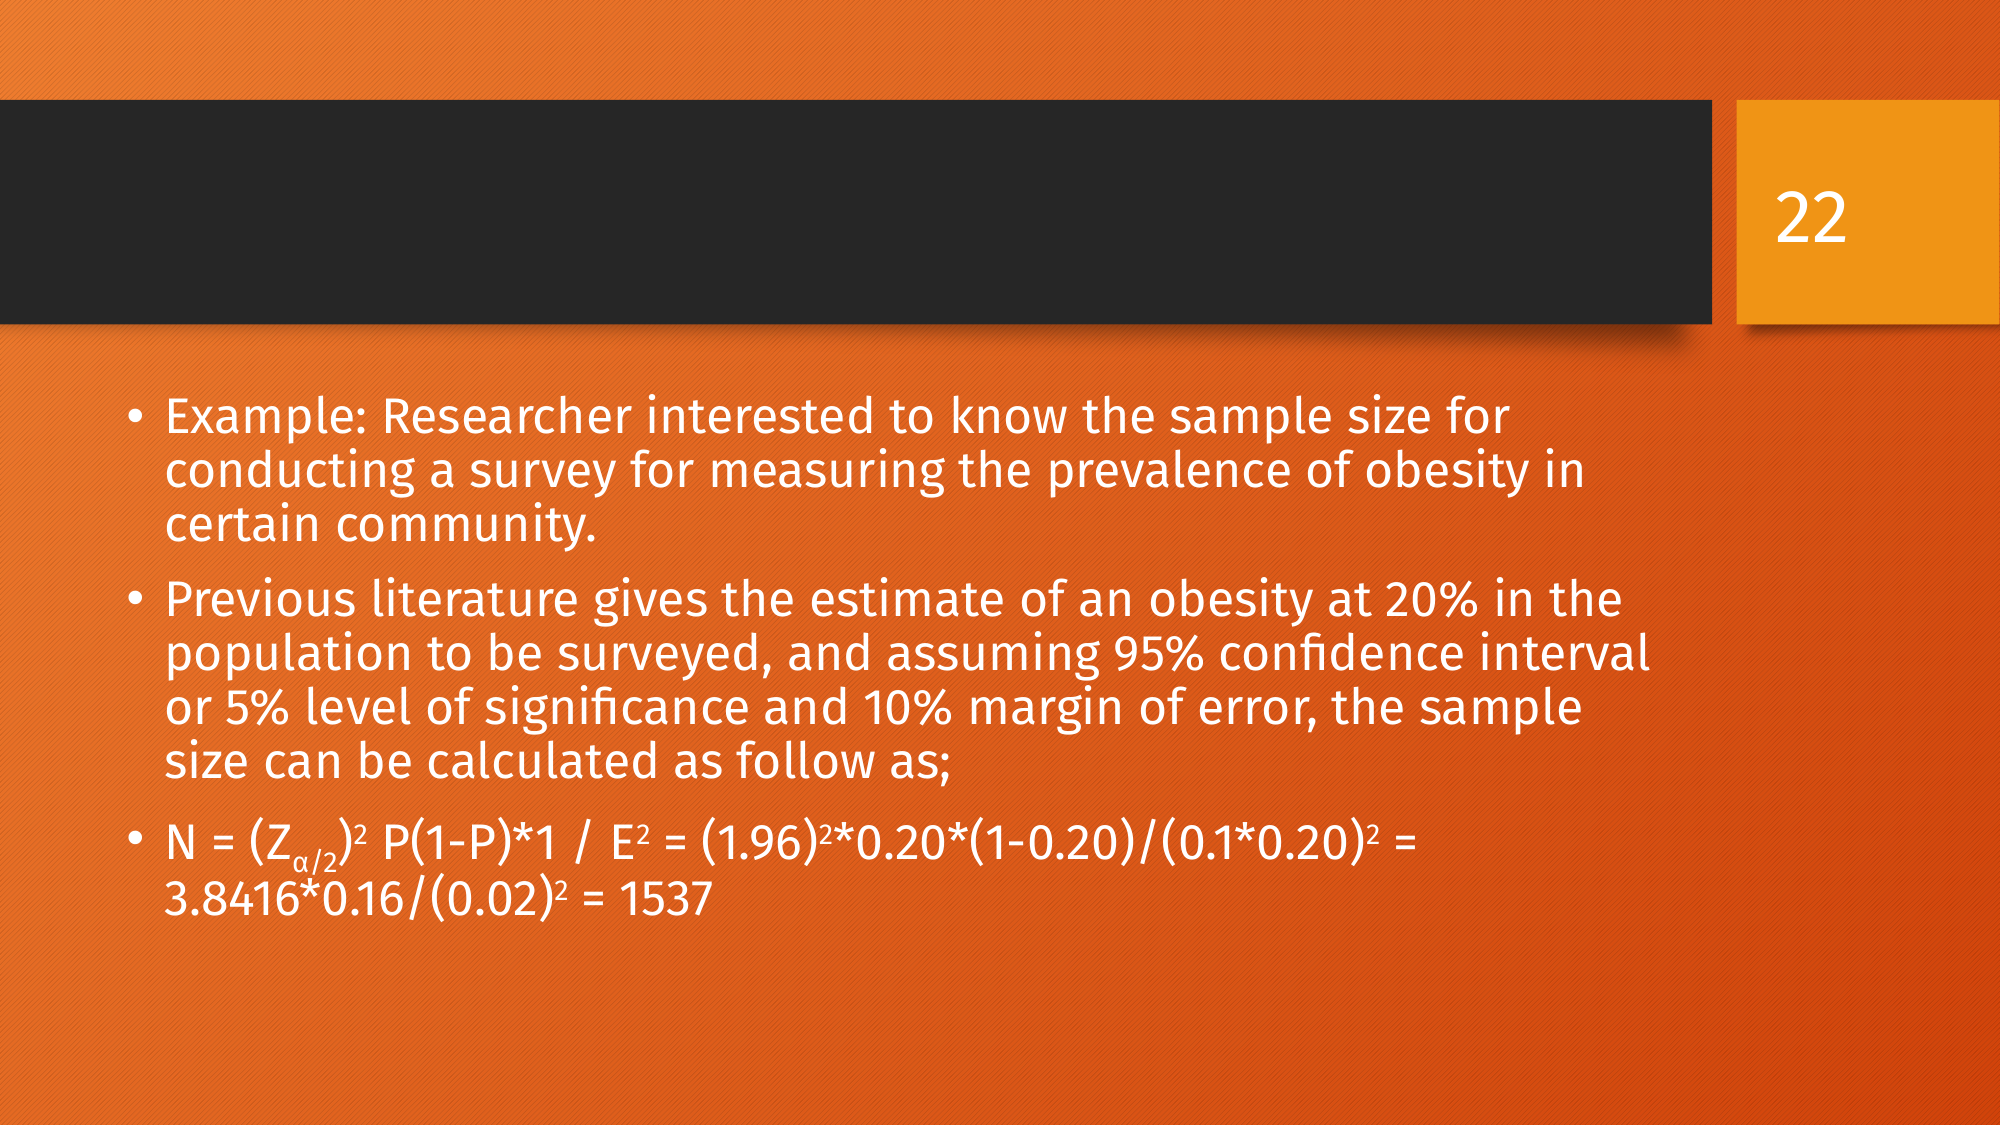

22
#
Example: Researcher interested to know the sample size for conducting a survey for measuring the prevalence of obesity in certain community.
Previous literature gives the estimate of an obesity at 20% in the population to be surveyed, and assuming 95% confidence interval or 5% level of significance and 10% margin of error, the sample size can be calculated as follow as;
N = (Zα/2)2 P(1-P)*1 / E2 = (1.96)2*0.20*(1-0.20)/(0.1*0.20)2 = 3.8416*0.16/(0.02)2 = 1537